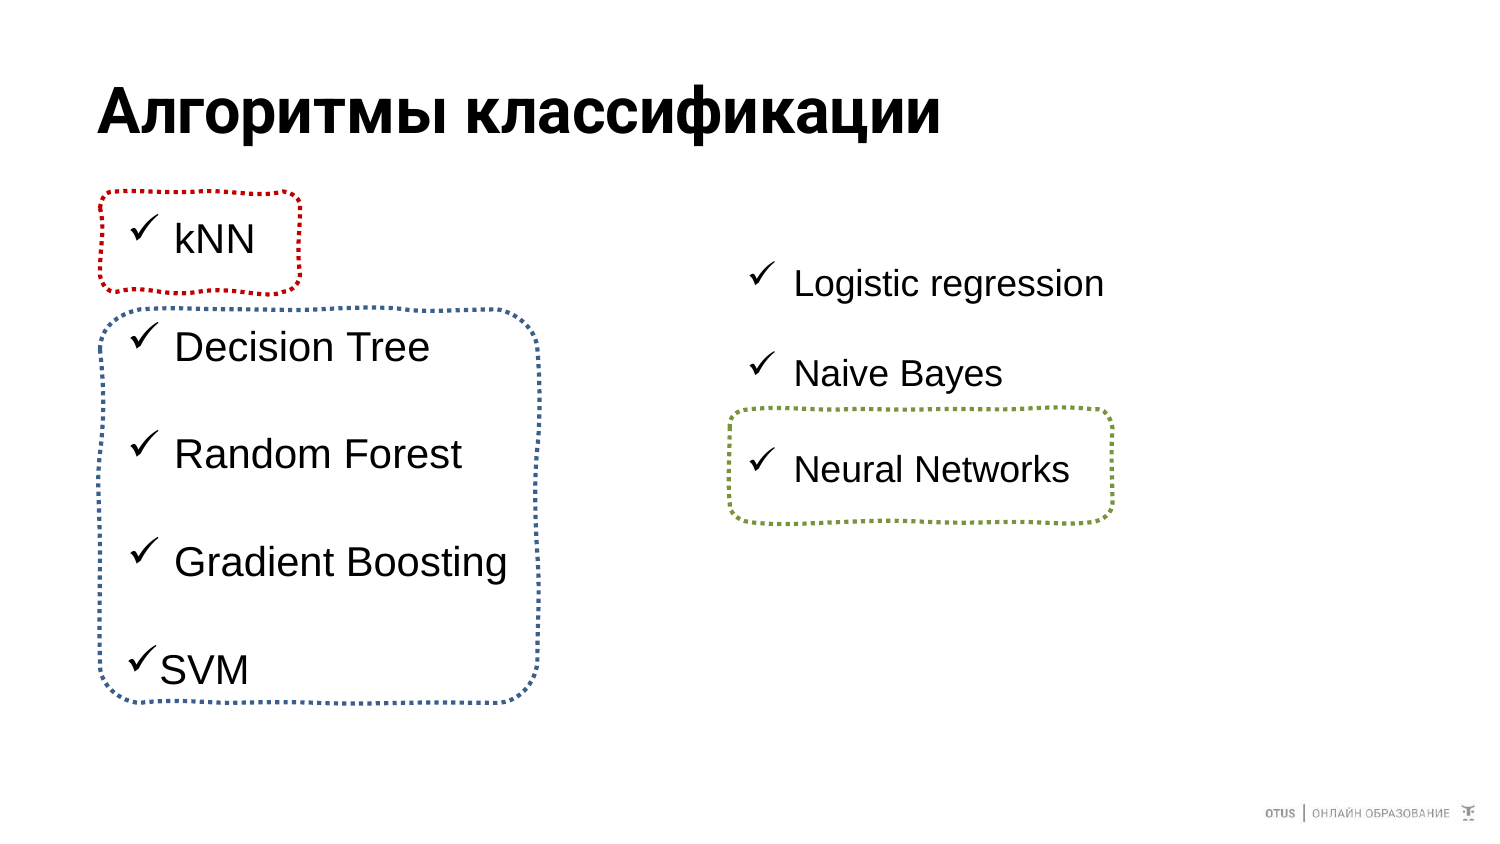

# Алгоритмы классификации

kNN

Decision Tree

Random Forest

Gradient Boosting

SVM
Logistic regression

Naive Bayes

Neural Networks